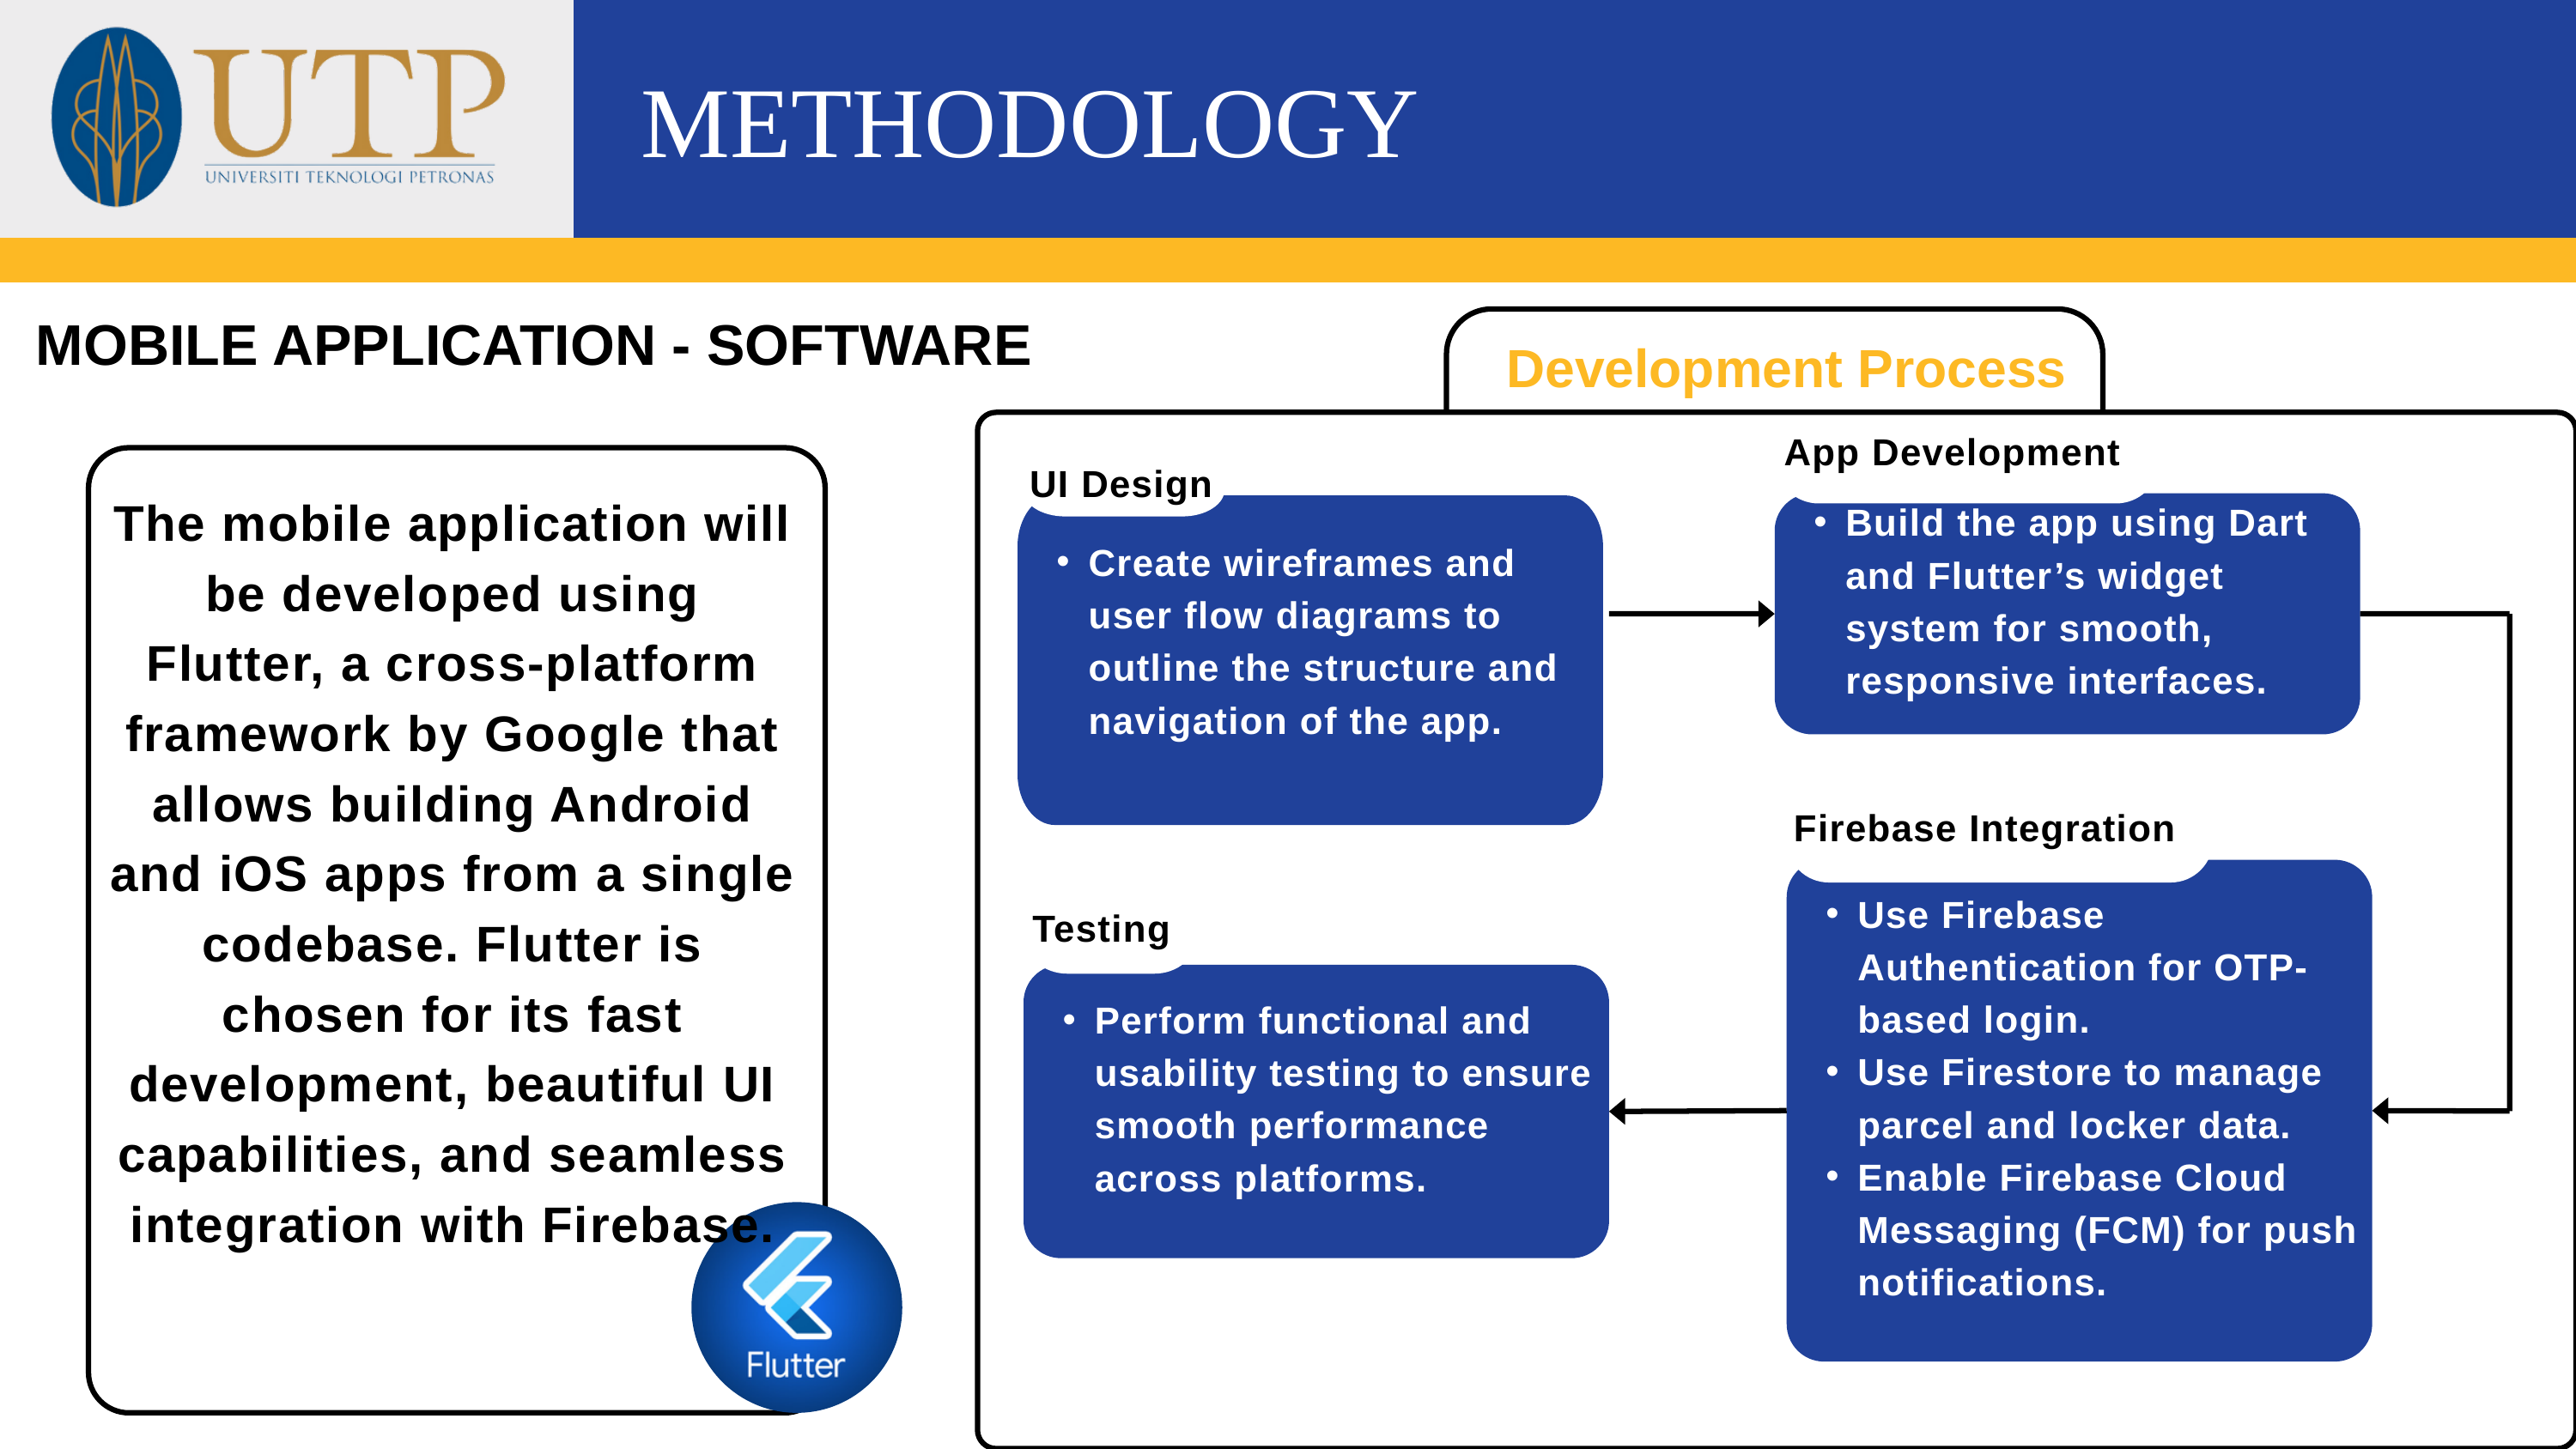

METHODOLOGY

MOBILE APPLICATION - SOFTWARE

Development Process

App Development

UI Design

The mobile application will be developed using Flutter, a cross-platform framework by Google that allows building Android and iOS apps from a single codebase. Flutter is chosen for its fast development, beautiful UI capabilities, and seamless integration with Firebase.

Build the app using Dart and Flutter’s widget system for smooth, responsive interfaces.

Create wireframes and user flow diagrams to outline the structure and navigation of the app.

Firebase Integration

Use Firebase Authentication for OTP-based login.
Use Firestore to manage parcel and locker data.
Enable Firebase Cloud Messaging (FCM) for push notifications.

Testing

Perform functional and usability testing to ensure smooth performance across platforms.